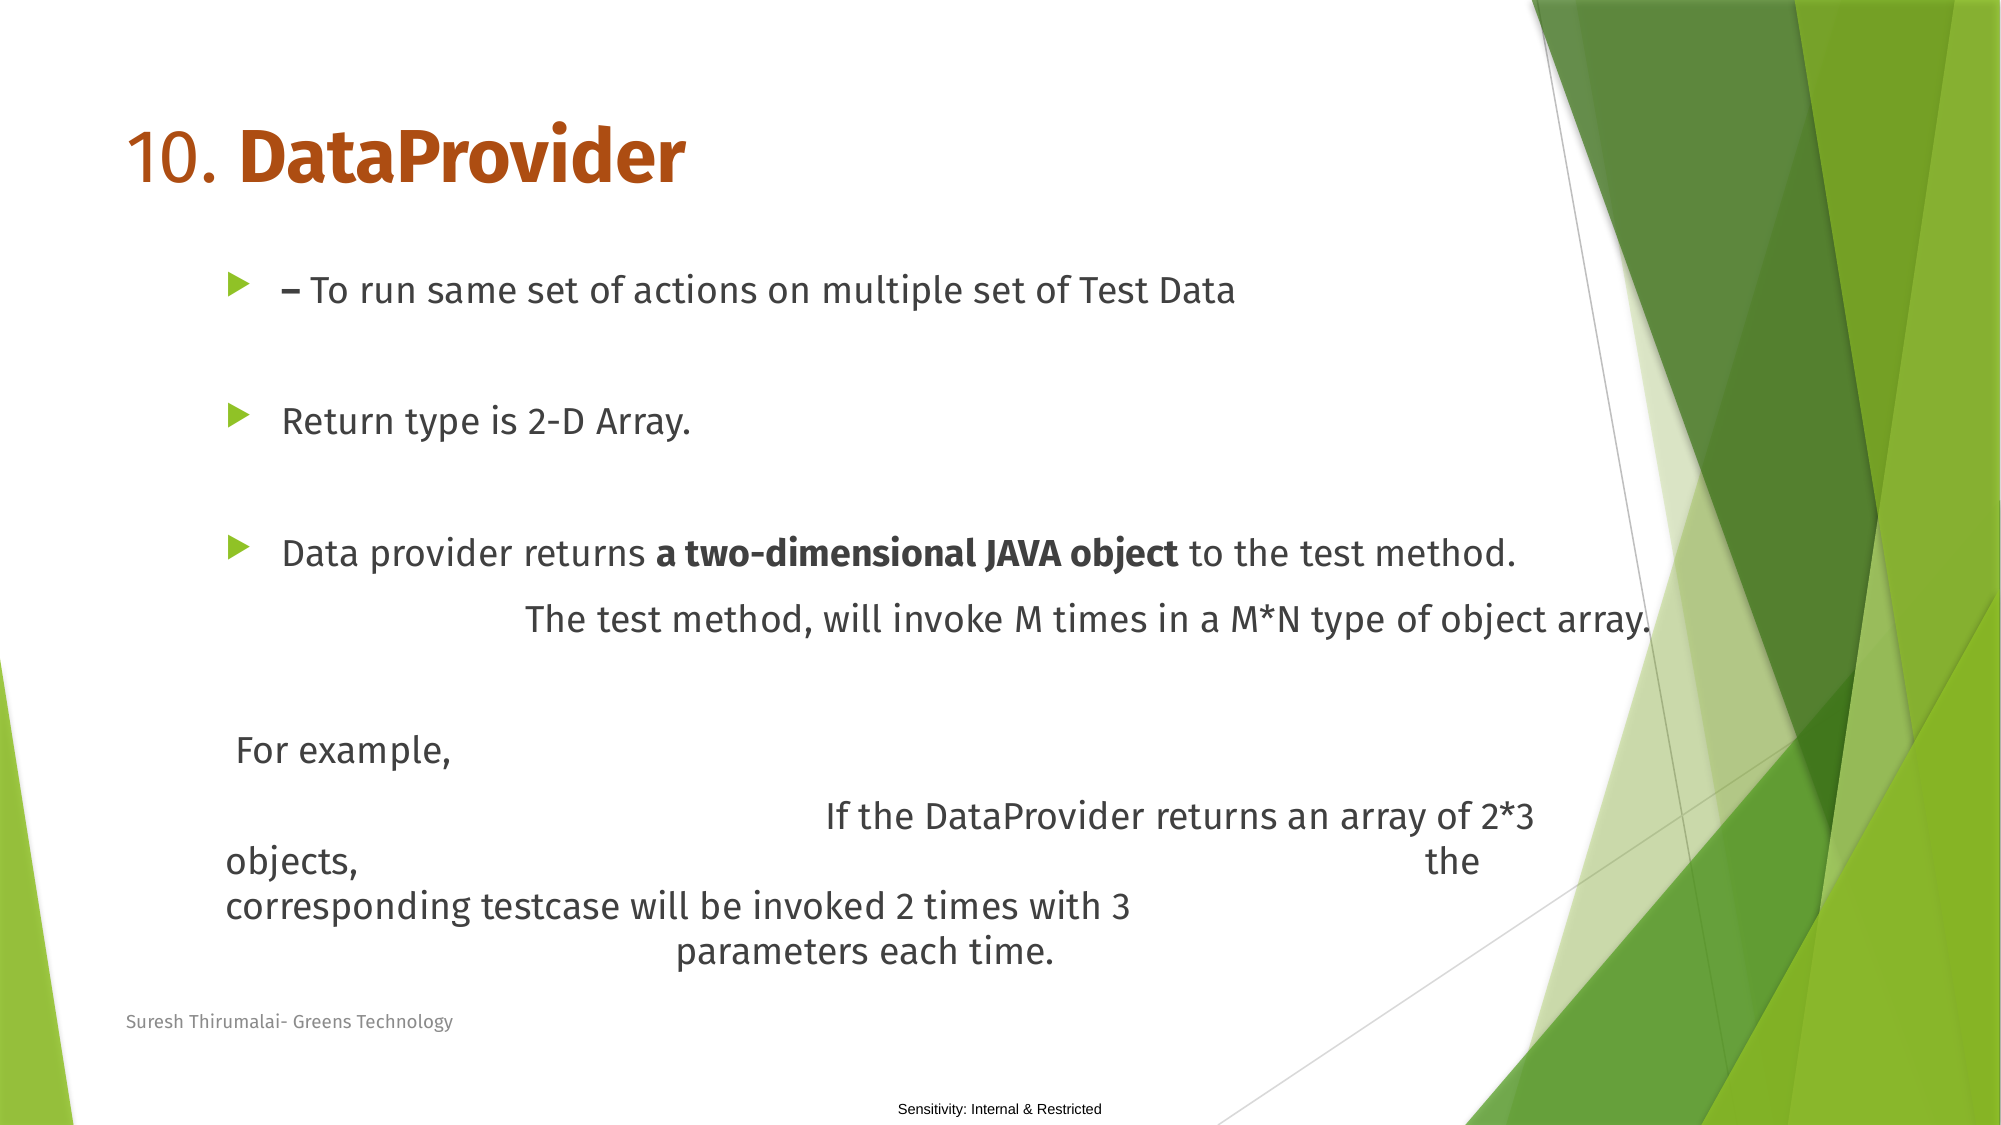

# 10. DataProvider
– To run same set of actions on multiple set of Test Data

Return type is 2-D Array.

Data provider returns a two-dimensional JAVA object to the test method.
		The test method, will invoke M times in a M*N type of object array.

 For example,
				If the DataProvider returns an array of 2*3 objects, 								the corresponding testcase will be invoked 2 times with 3 						parameters each time.
Suresh Thirumalai- Greens Technology